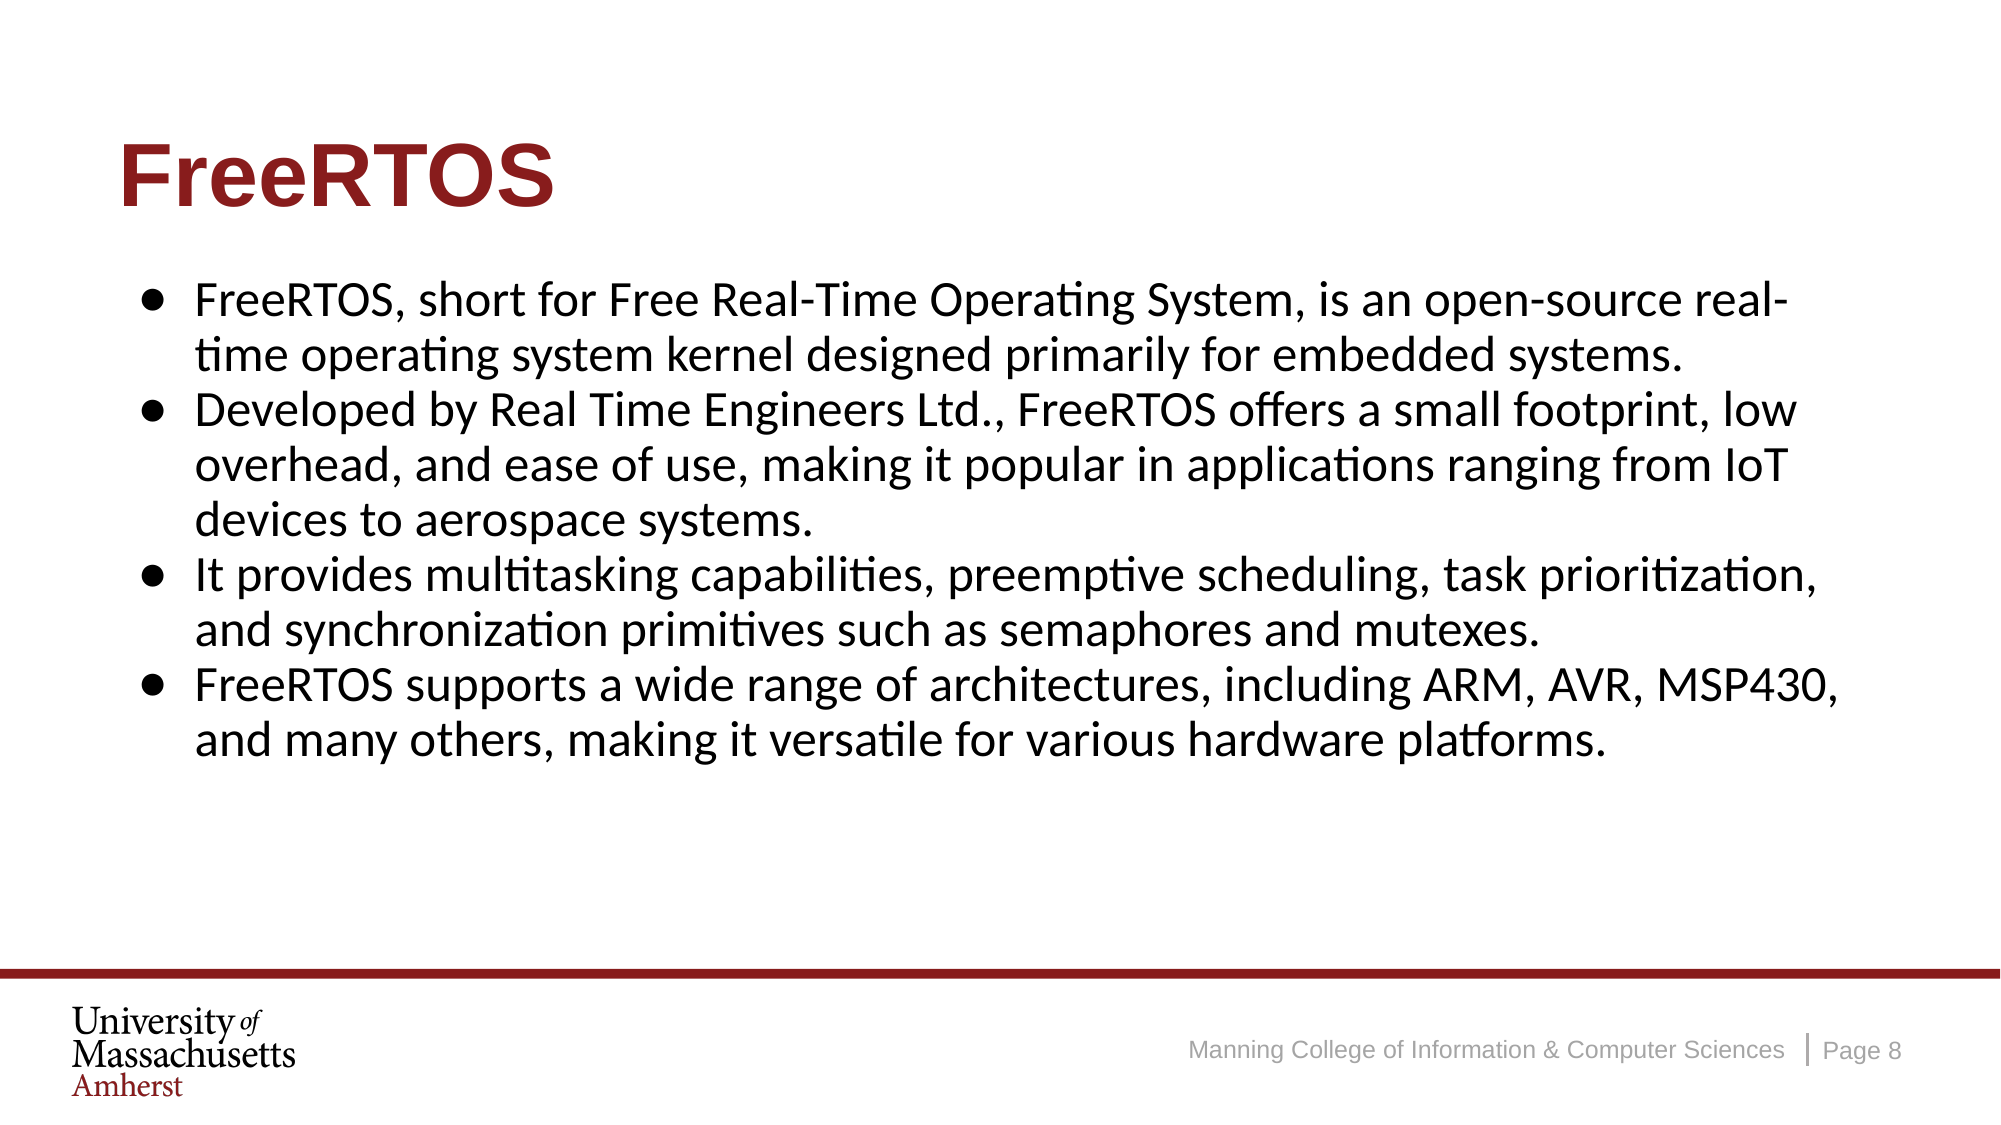

# FreeRTOS
FreeRTOS, short for Free Real-Time Operating System, is an open-source real-time operating system kernel designed primarily for embedded systems.
Developed by Real Time Engineers Ltd., FreeRTOS offers a small footprint, low overhead, and ease of use, making it popular in applications ranging from IoT devices to aerospace systems.
It provides multitasking capabilities, preemptive scheduling, task prioritization, and synchronization primitives such as semaphores and mutexes.
FreeRTOS supports a wide range of architectures, including ARM, AVR, MSP430, and many others, making it versatile for various hardware platforms.

Page 8